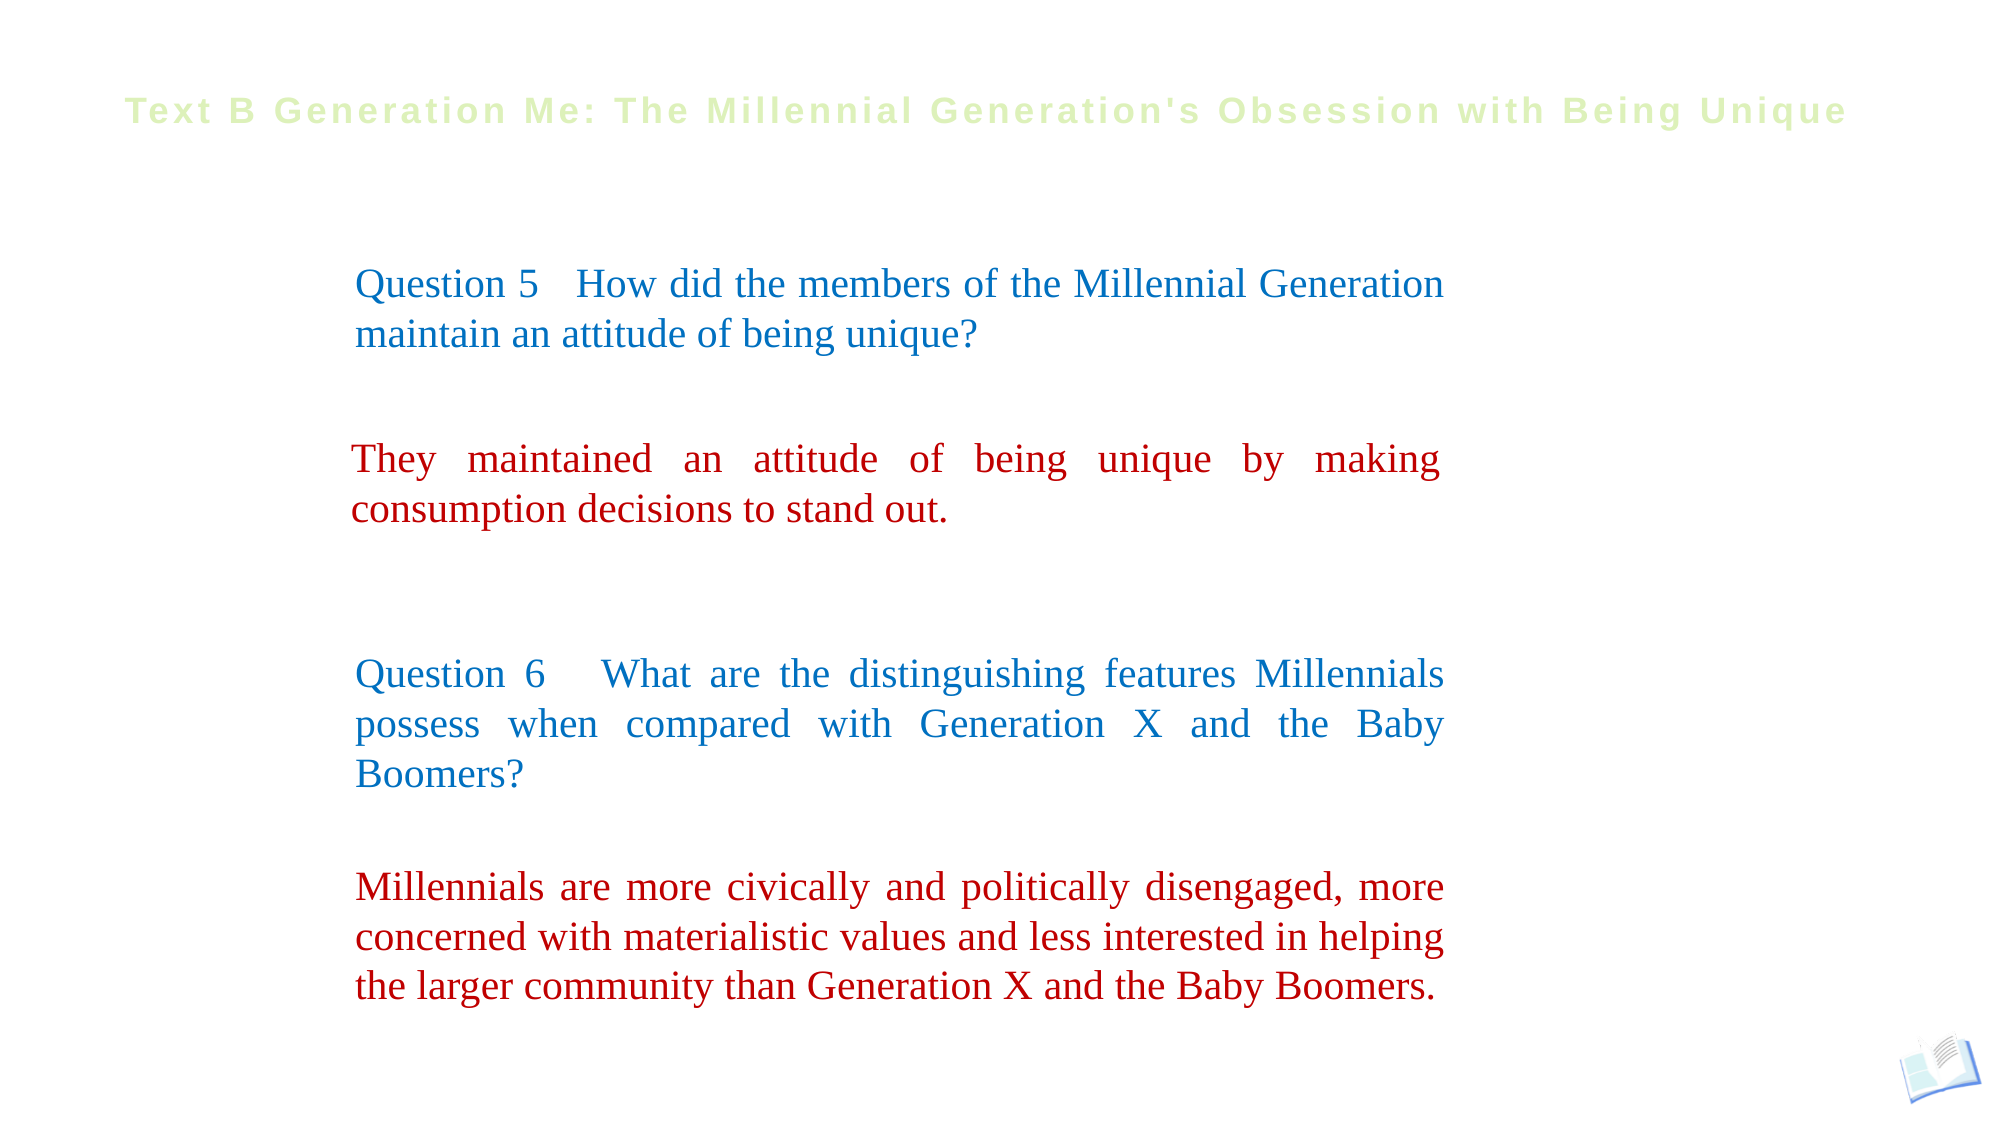

# Text B Generation Me: The Millennial Generation's Obsession with Being Unique
Question 5   How did the members of the Millennial Generation maintain an attitude of being unique?
They maintained an attitude of being unique by making consumption decisions to stand out.
Question 6   What are the distinguishing features Millennials possess when compared with Generation X and the Baby Boomers?
Millennials are more civically and politically disengaged, more concerned with materialistic values and less interested in helping the larger community than Generation X and the Baby Boomers.